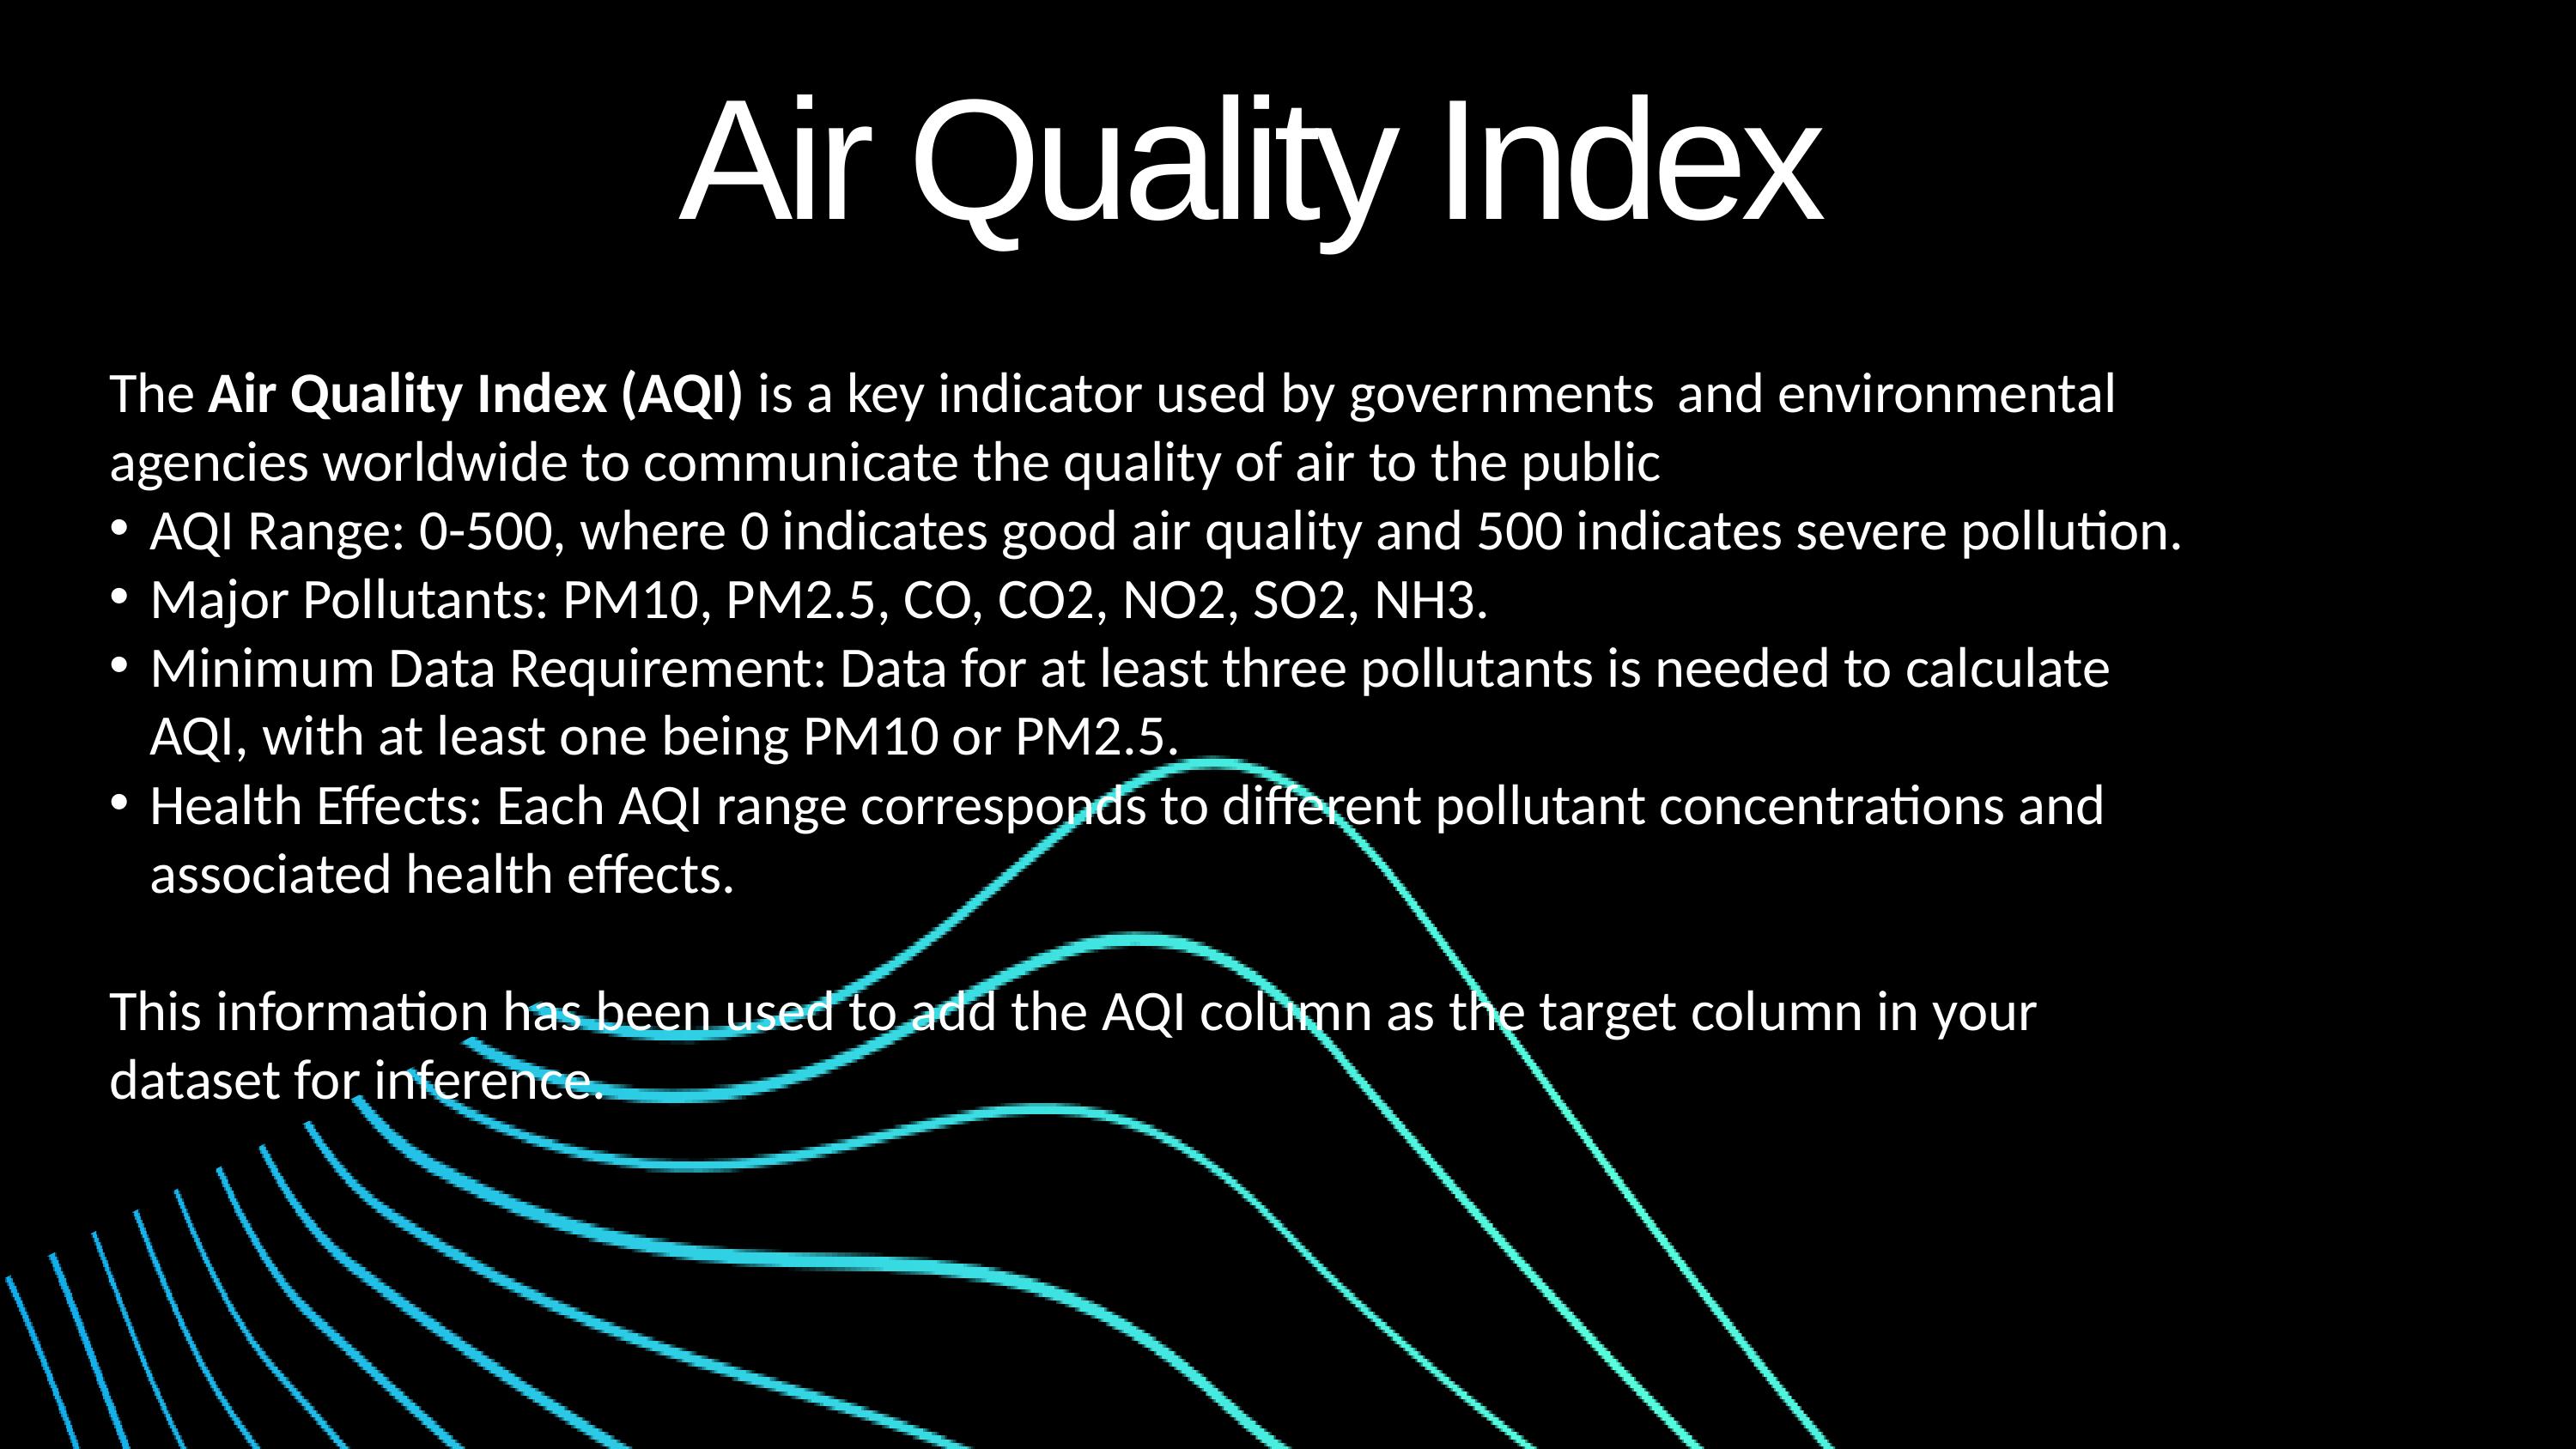

health effects.

Air Quality Index
The Air Quality Index (AQI) is a key indicator used by governmentssand environmental agencies worldwide to communicate the quality of air to the public ,
AQI Range: 0-500, where 0 indicates good air quality and 500 indicates severe pollution.
Major Pollutants: PM10, PM2.5, CO, CO2, NO2, SO2, NH3.
Minimum Data Requirement: Data for at least three pollutants is needed to calculate AQI, with at least one being PM10 or PM2.5.
Health Effects: Each AQI range corresponds to different pollutant concentrations and associated health effects.

This information has been used to add the AQI column as the target column in your dataset for inference.

The Air Quality Index (AQI) is a key indicator used by governments and environmental agccdencies worldwide to communicate the quality of air to the public.